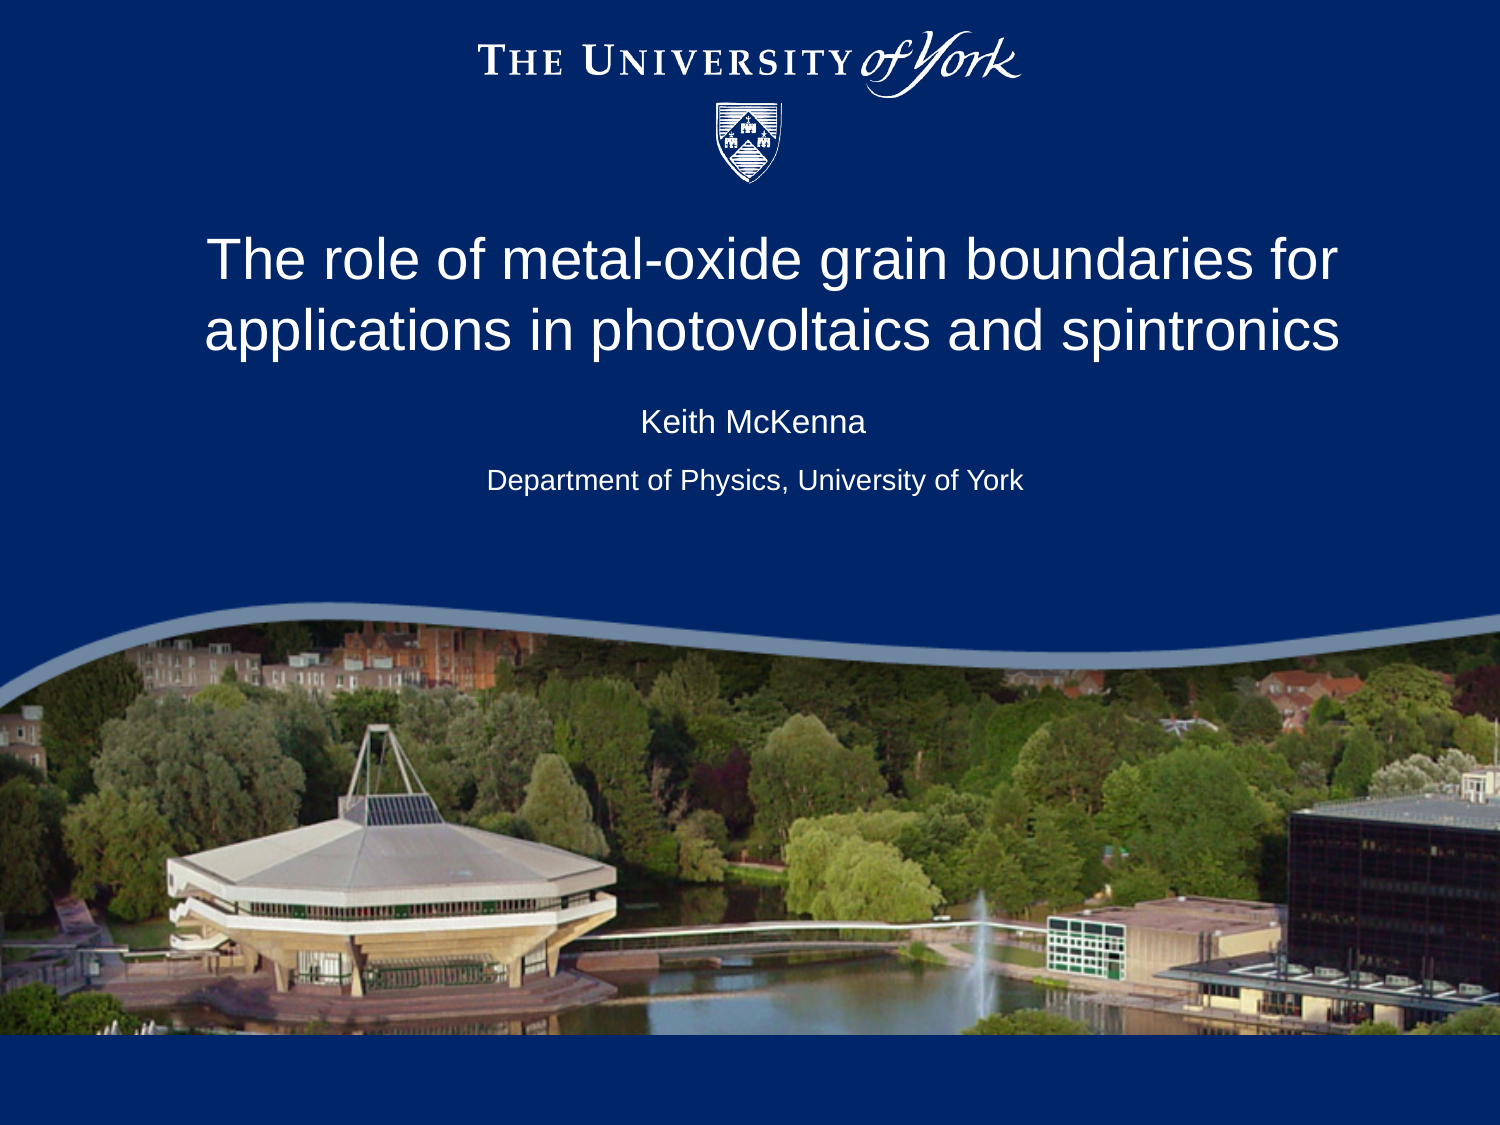

# The role of metal-oxide grain boundaries for applications in photovoltaics and spintronics
Keith McKenna
 Department of Physics, University of York